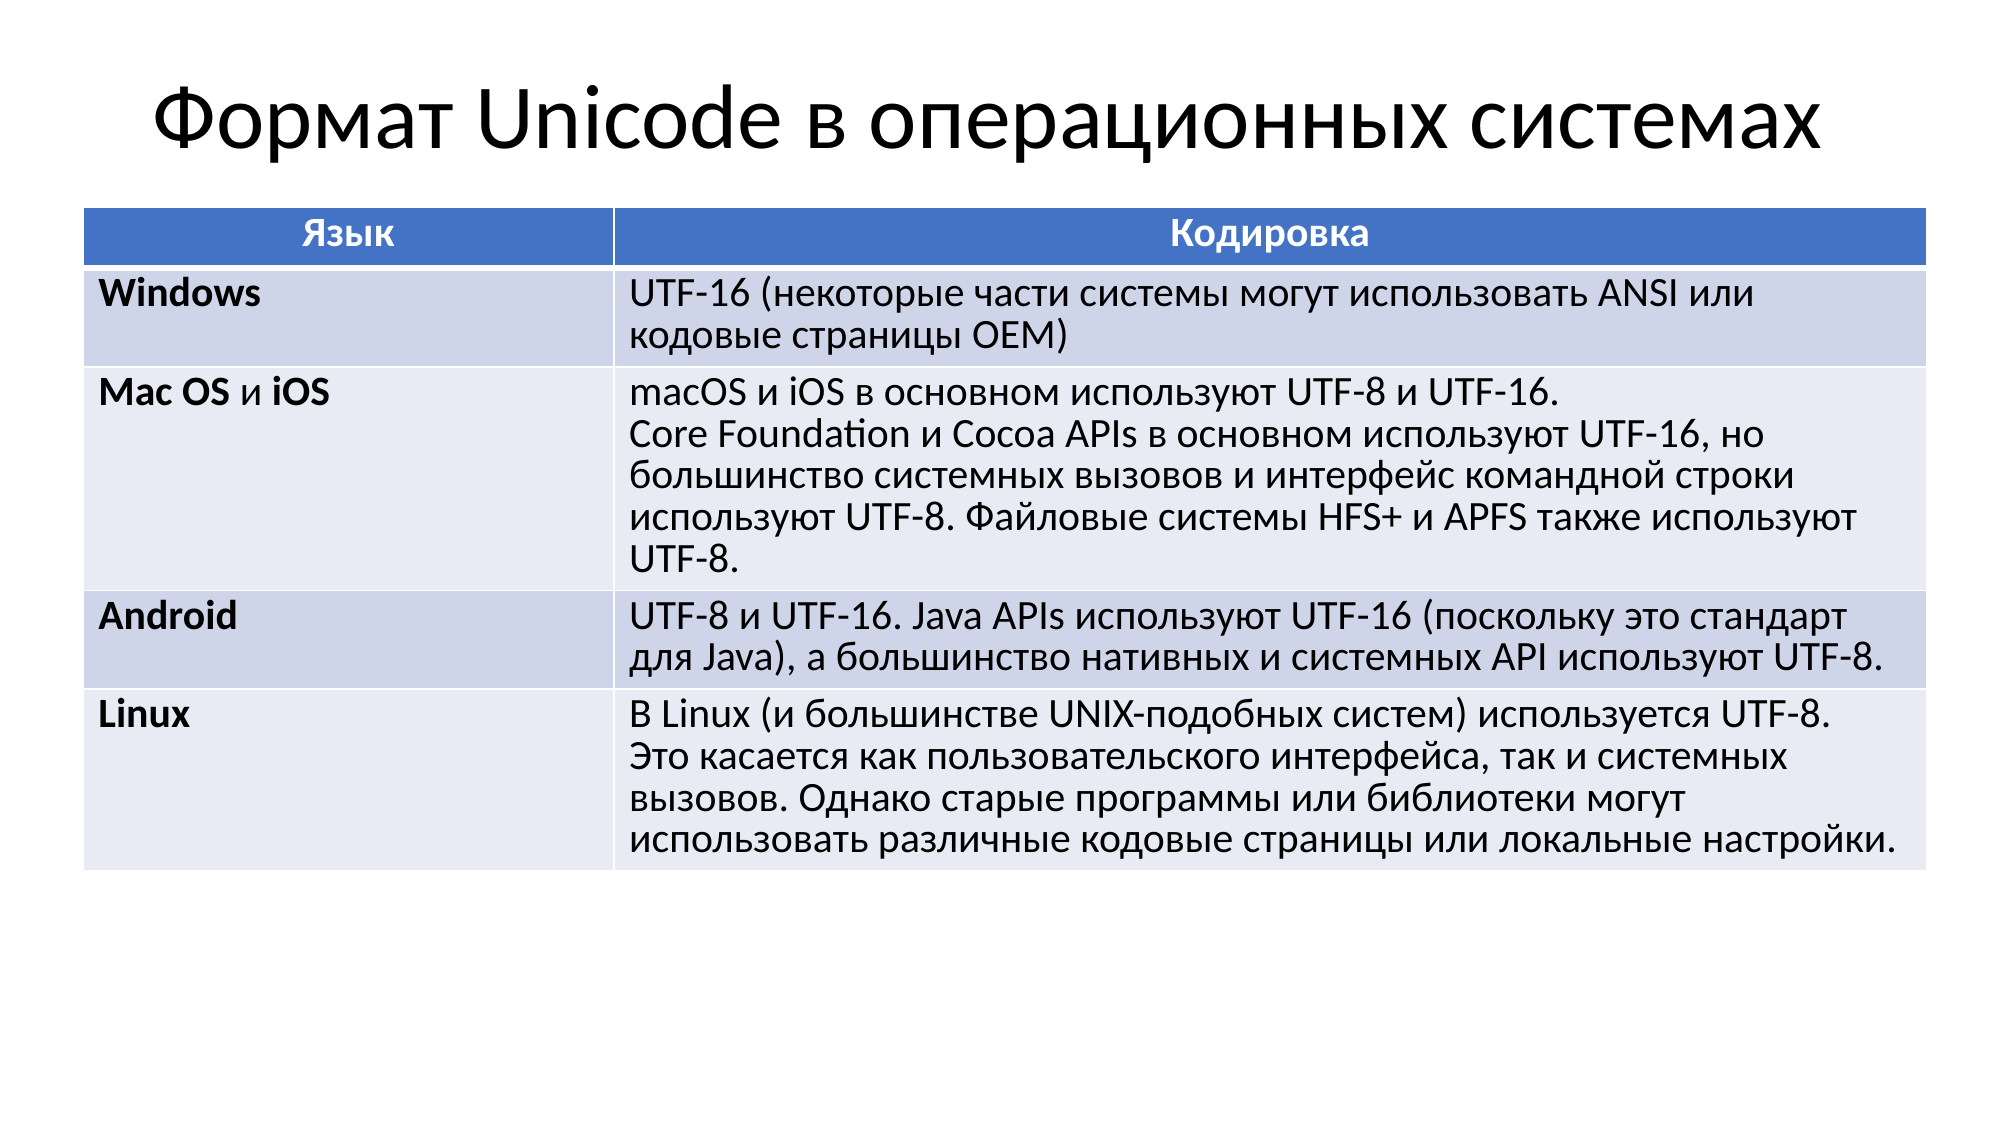

# Формат Unicode в операционных системах
| Язык | Кодировка |
| --- | --- |
| Windows | UTF-16 (некоторые части системы могут использовать ANSI или кодовые страницы OEM) |
| Mac OS и iOS | macOS и iOS в основном используют UTF-8 и UTF-16. Core Foundation и Cocoa APIs в основном используют UTF-16, но большинство системных вызовов и интерфейс командной строки используют UTF-8. Файловые системы HFS+ и APFS также используют UTF-8. |
| Android | UTF-8 и UTF-16. Java APIs используют UTF-16 (поскольку это стандарт для Java), а большинство нативных и системных API используют UTF-8. |
| Linux | В Linux (и большинстве UNIX-подобных систем) используется UTF-8. Это касается как пользовательского интерфейса, так и системных вызовов. Однако старые программы или библиотеки могут использовать различные кодовые страницы или локальные настройки. |